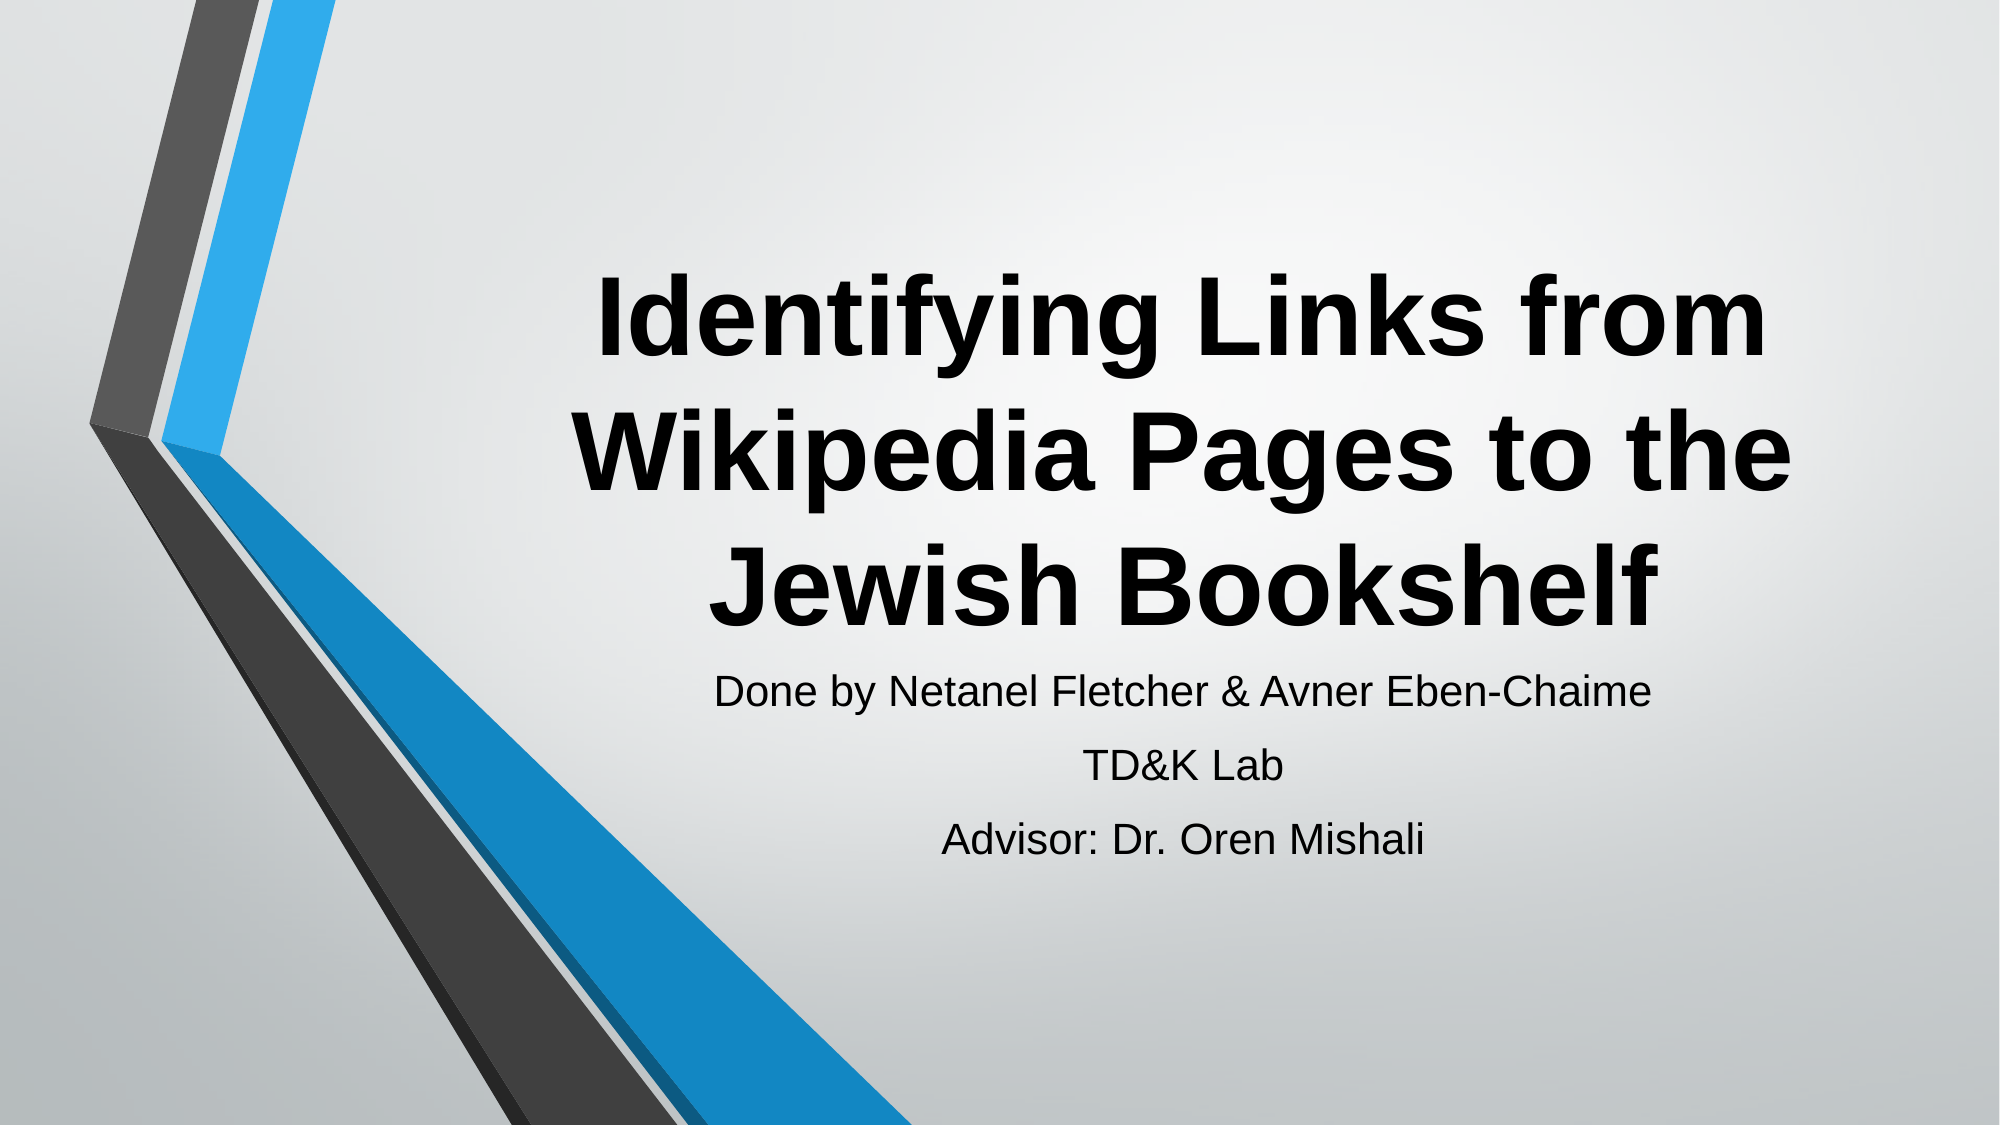

# Identifying Links from Wikipedia Pages to the Jewish Bookshelf
Done by Netanel Fletcher & Avner Eben-Chaime
TD&K Lab
Advisor: Dr. Oren Mishali